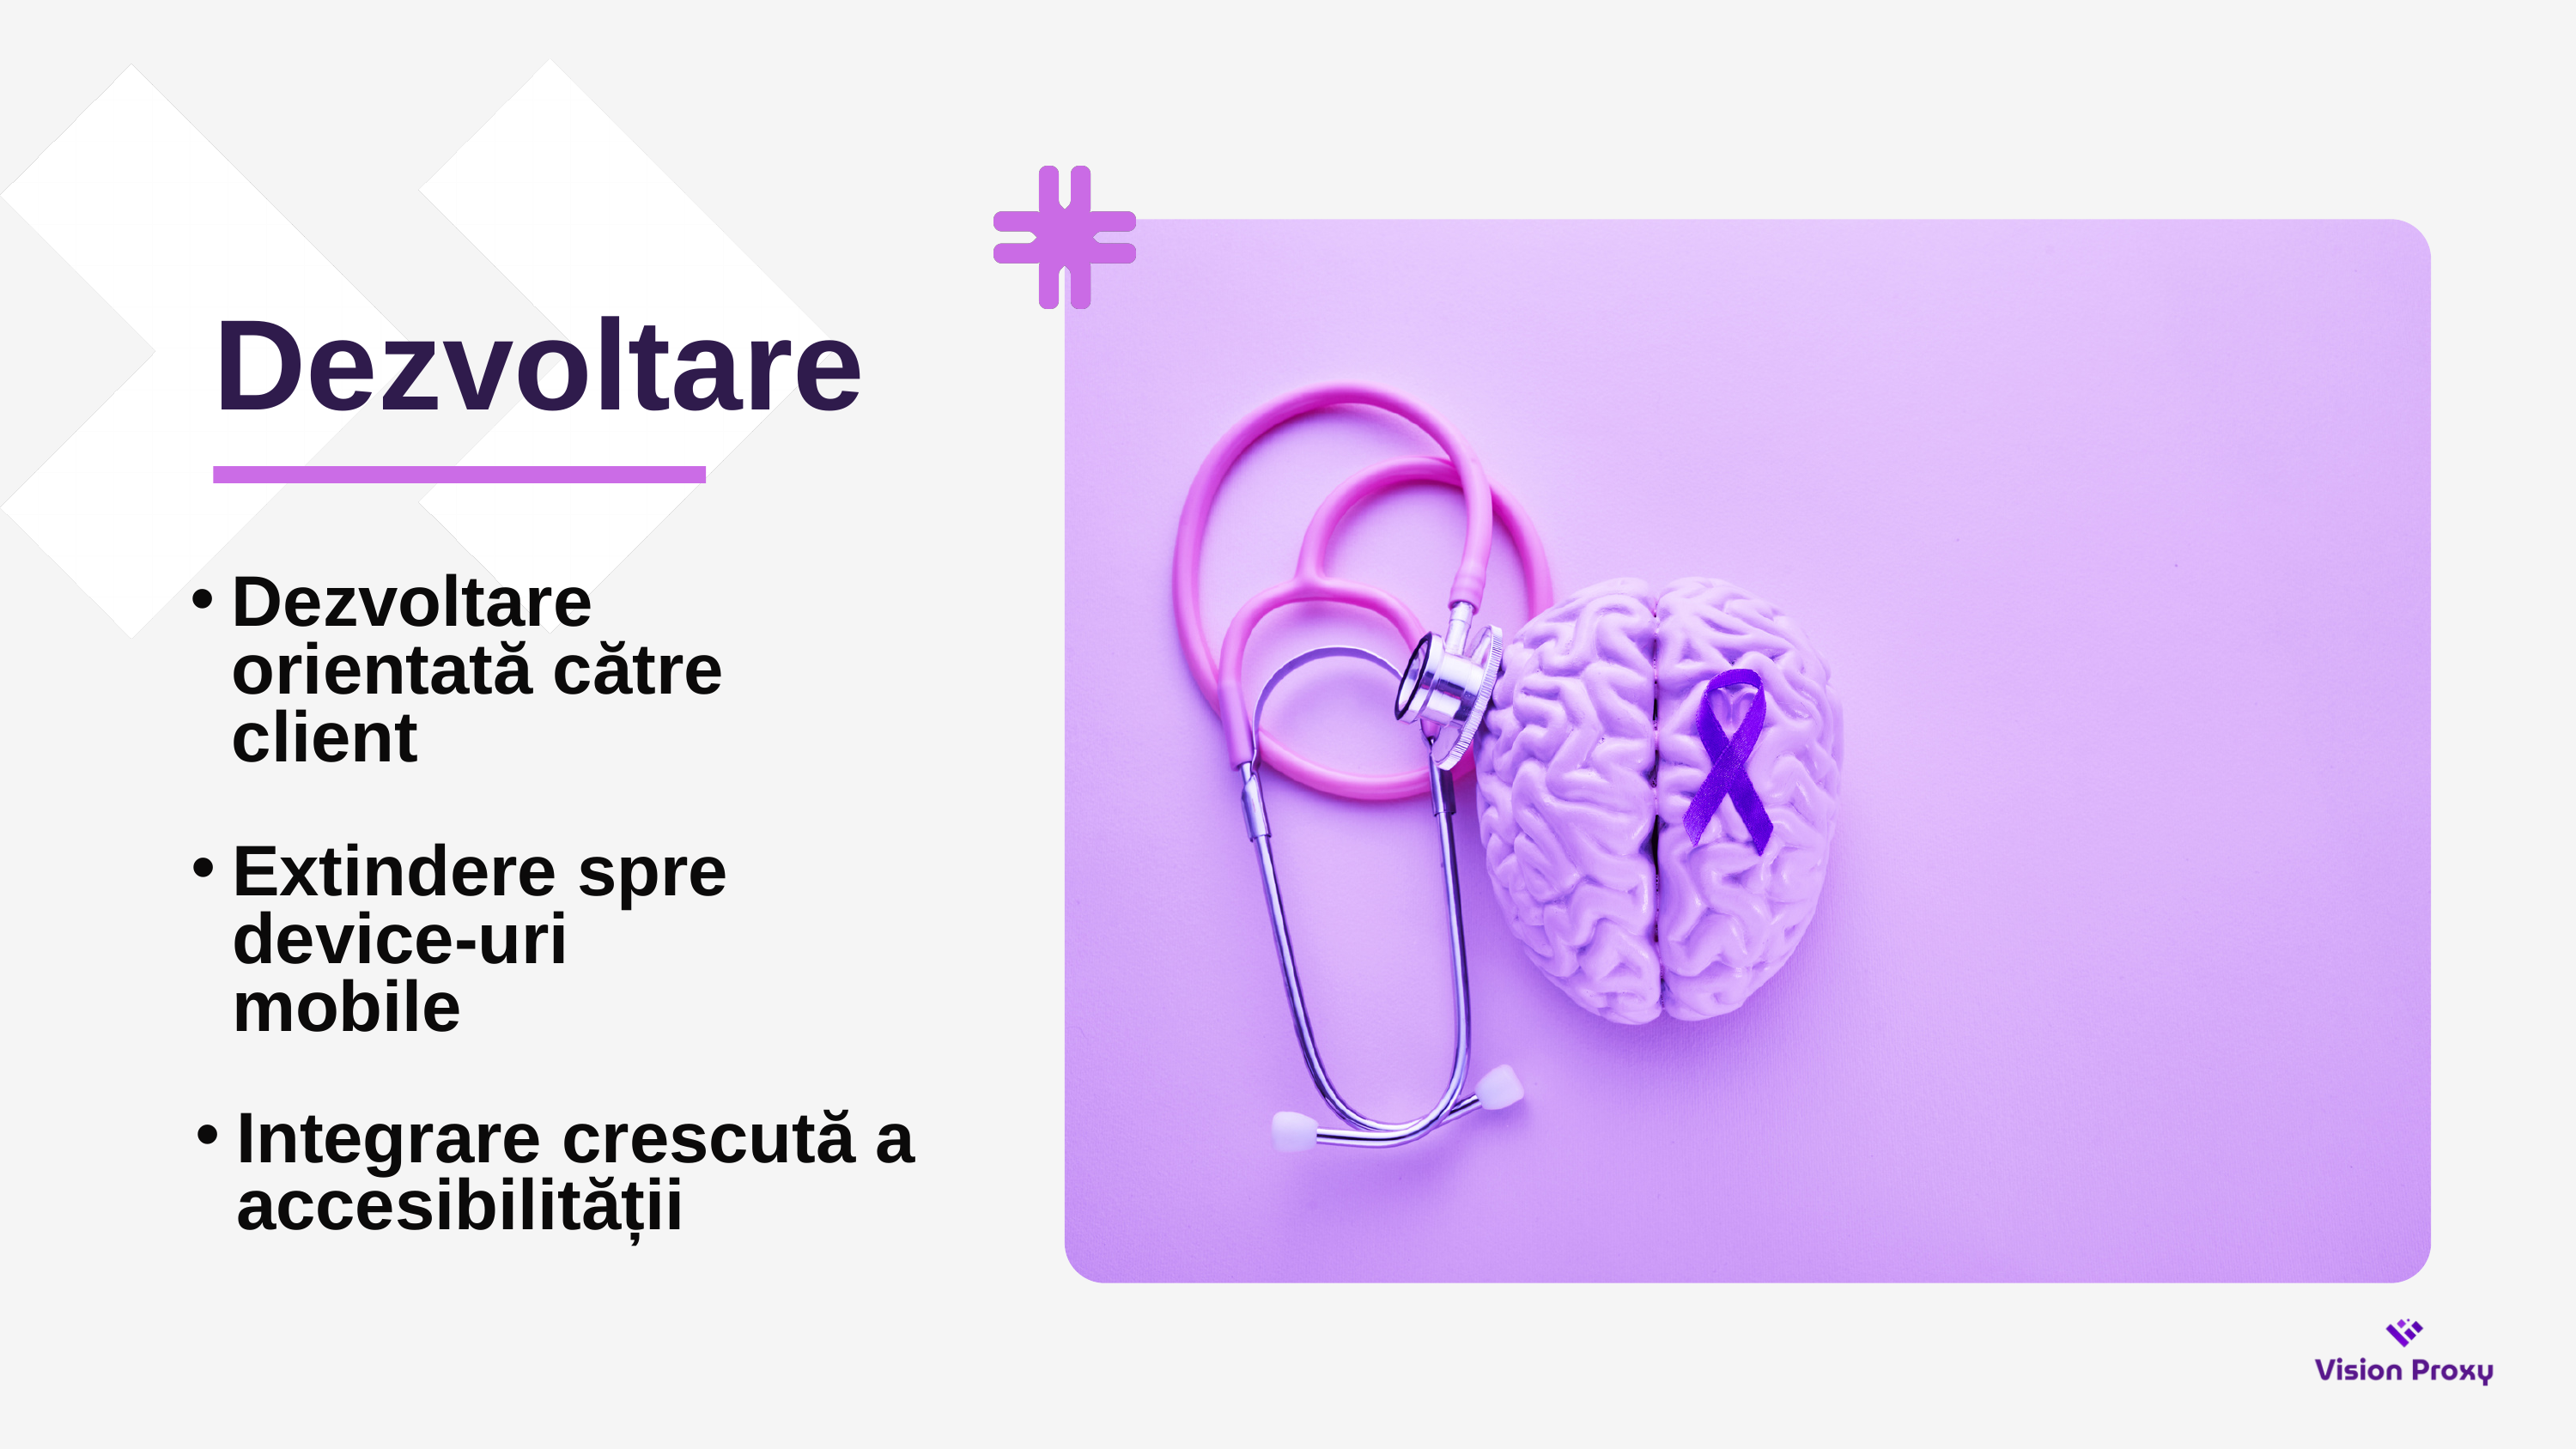

Dezvoltare

Dezvoltare orientată către client

Extindere spre device-uri mobile

Integrare crescută a accesibilității